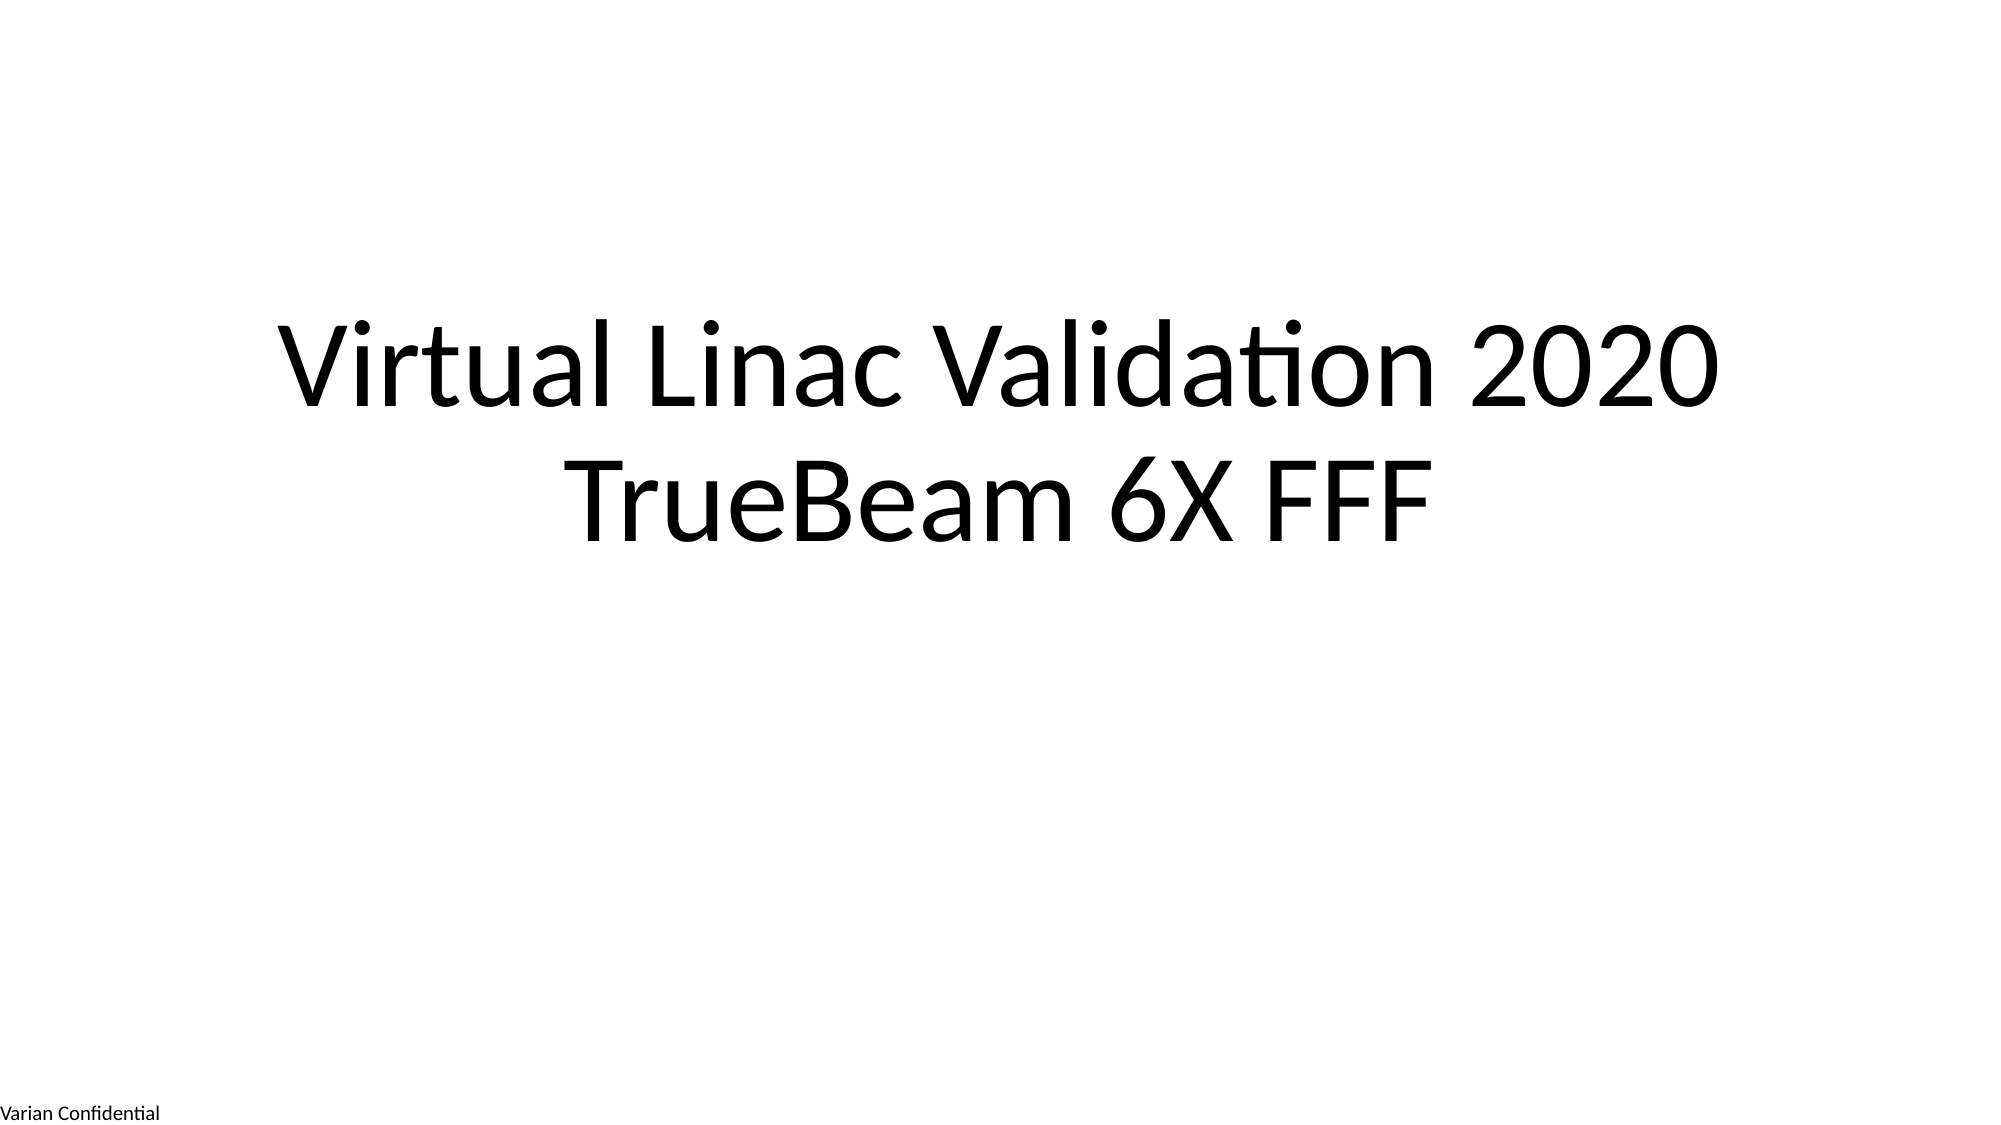

# Virtual Linac Validation 2020 TrueBeam 6X FFF